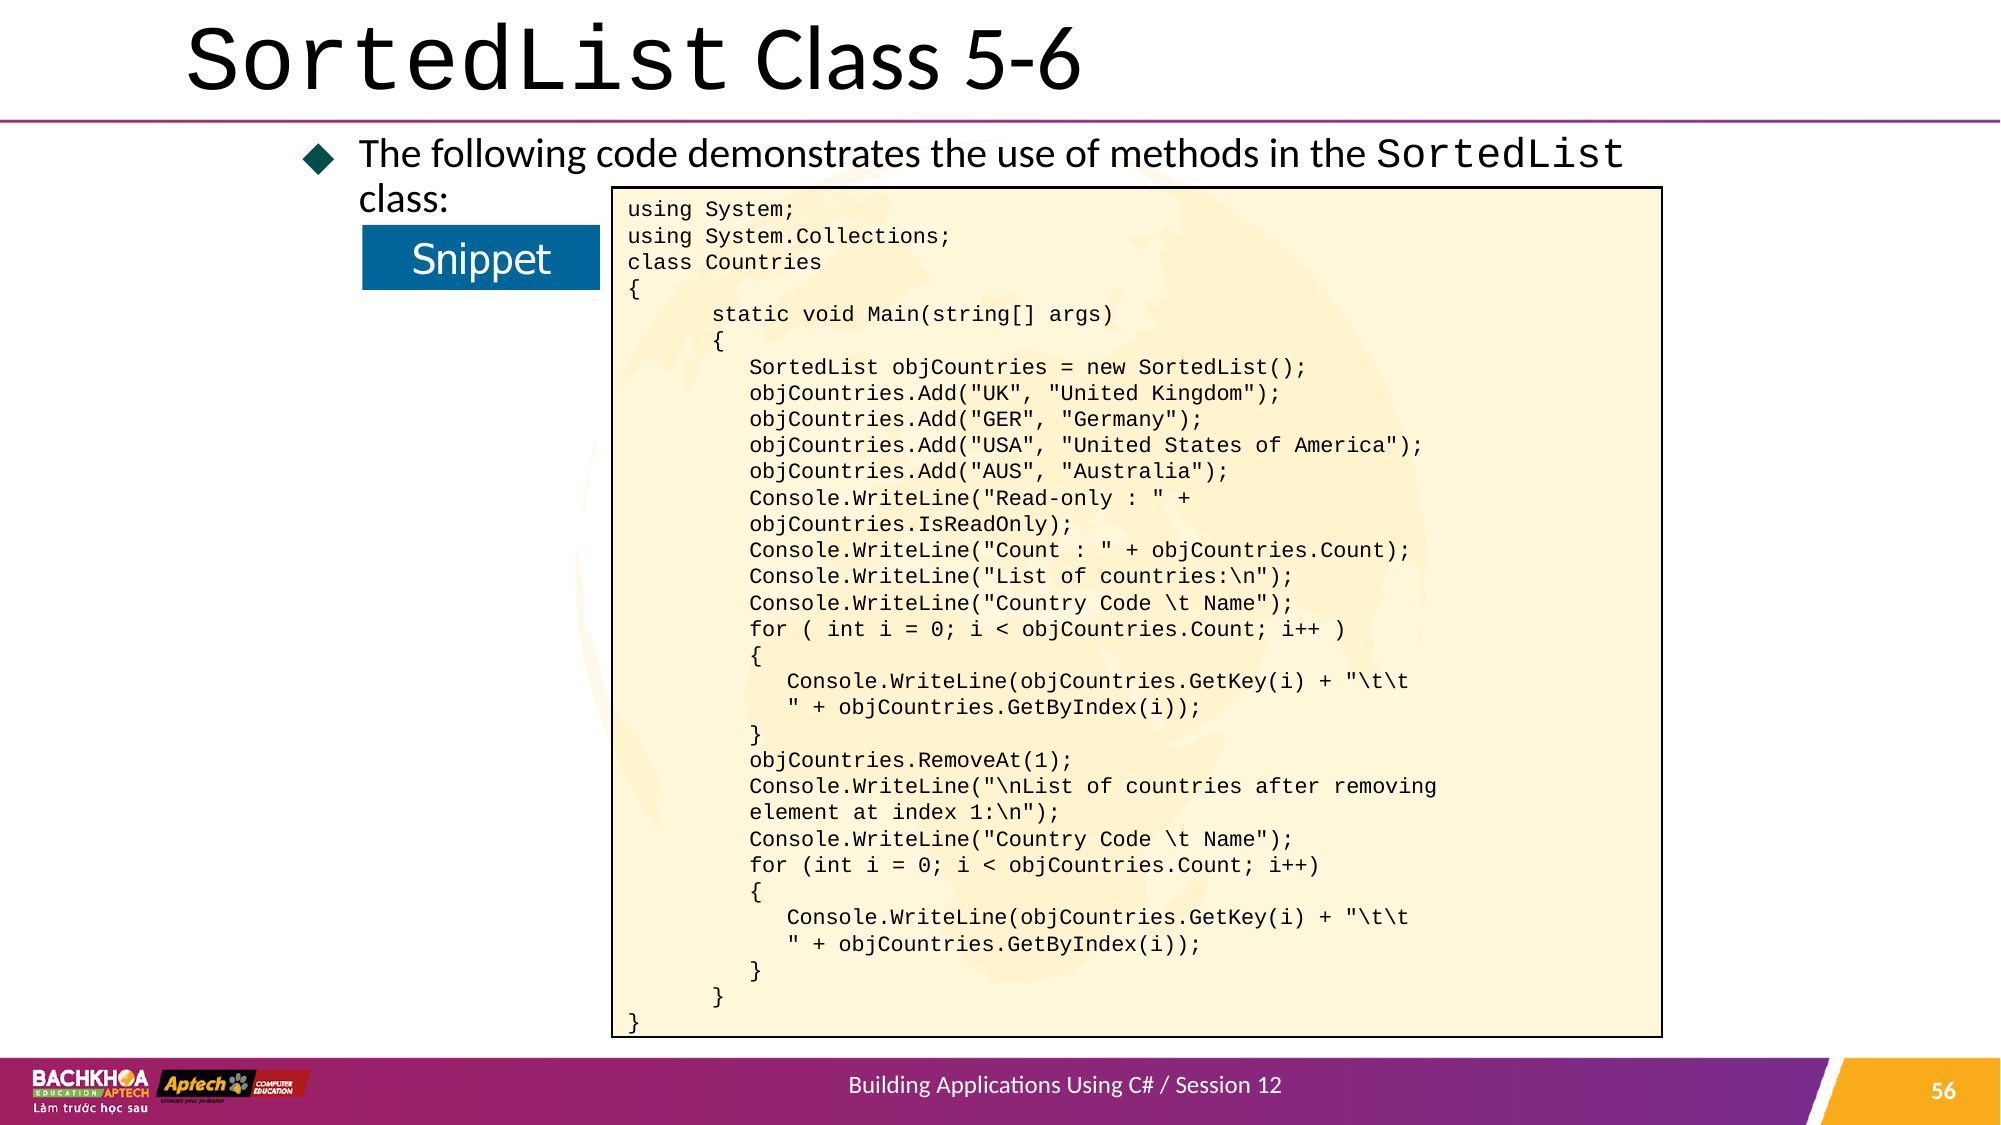

# SortedList Class 5-6
The following code demonstrates the use of methods in the SortedList class:

using System;
using System.Collections;
class Countries
{
static void Main(string[] args)
{
SortedList objCountries = new SortedList();
objCountries.Add("UK", "United Kingdom");
objCountries.Add("GER", "Germany");
objCountries.Add("USA", "United States of America");
objCountries.Add("AUS", "Australia");
Console.WriteLine("Read-only : " +
objCountries.IsReadOnly);
Console.WriteLine("Count : " + objCountries.Count);
Console.WriteLine("List of countries:\n");
Console.WriteLine("Country Code \t Name");
for ( int i = 0; i < objCountries.Count; i++ )
{
Console.WriteLine(objCountries.GetKey(i) + "\t\t
" + objCountries.GetByIndex(i));
}
objCountries.RemoveAt(1);
Console.WriteLine("\nList of countries after removing
element at index 1:\n");
Console.WriteLine("Country Code \t Name");
for (int i = 0; i < objCountries.Count; i++)
{
Console.WriteLine(objCountries.GetKey(i) + "\t\t
" + objCountries.GetByIndex(i));
}
}
}
Snippet
56
Building Applications Using C# / Session 12